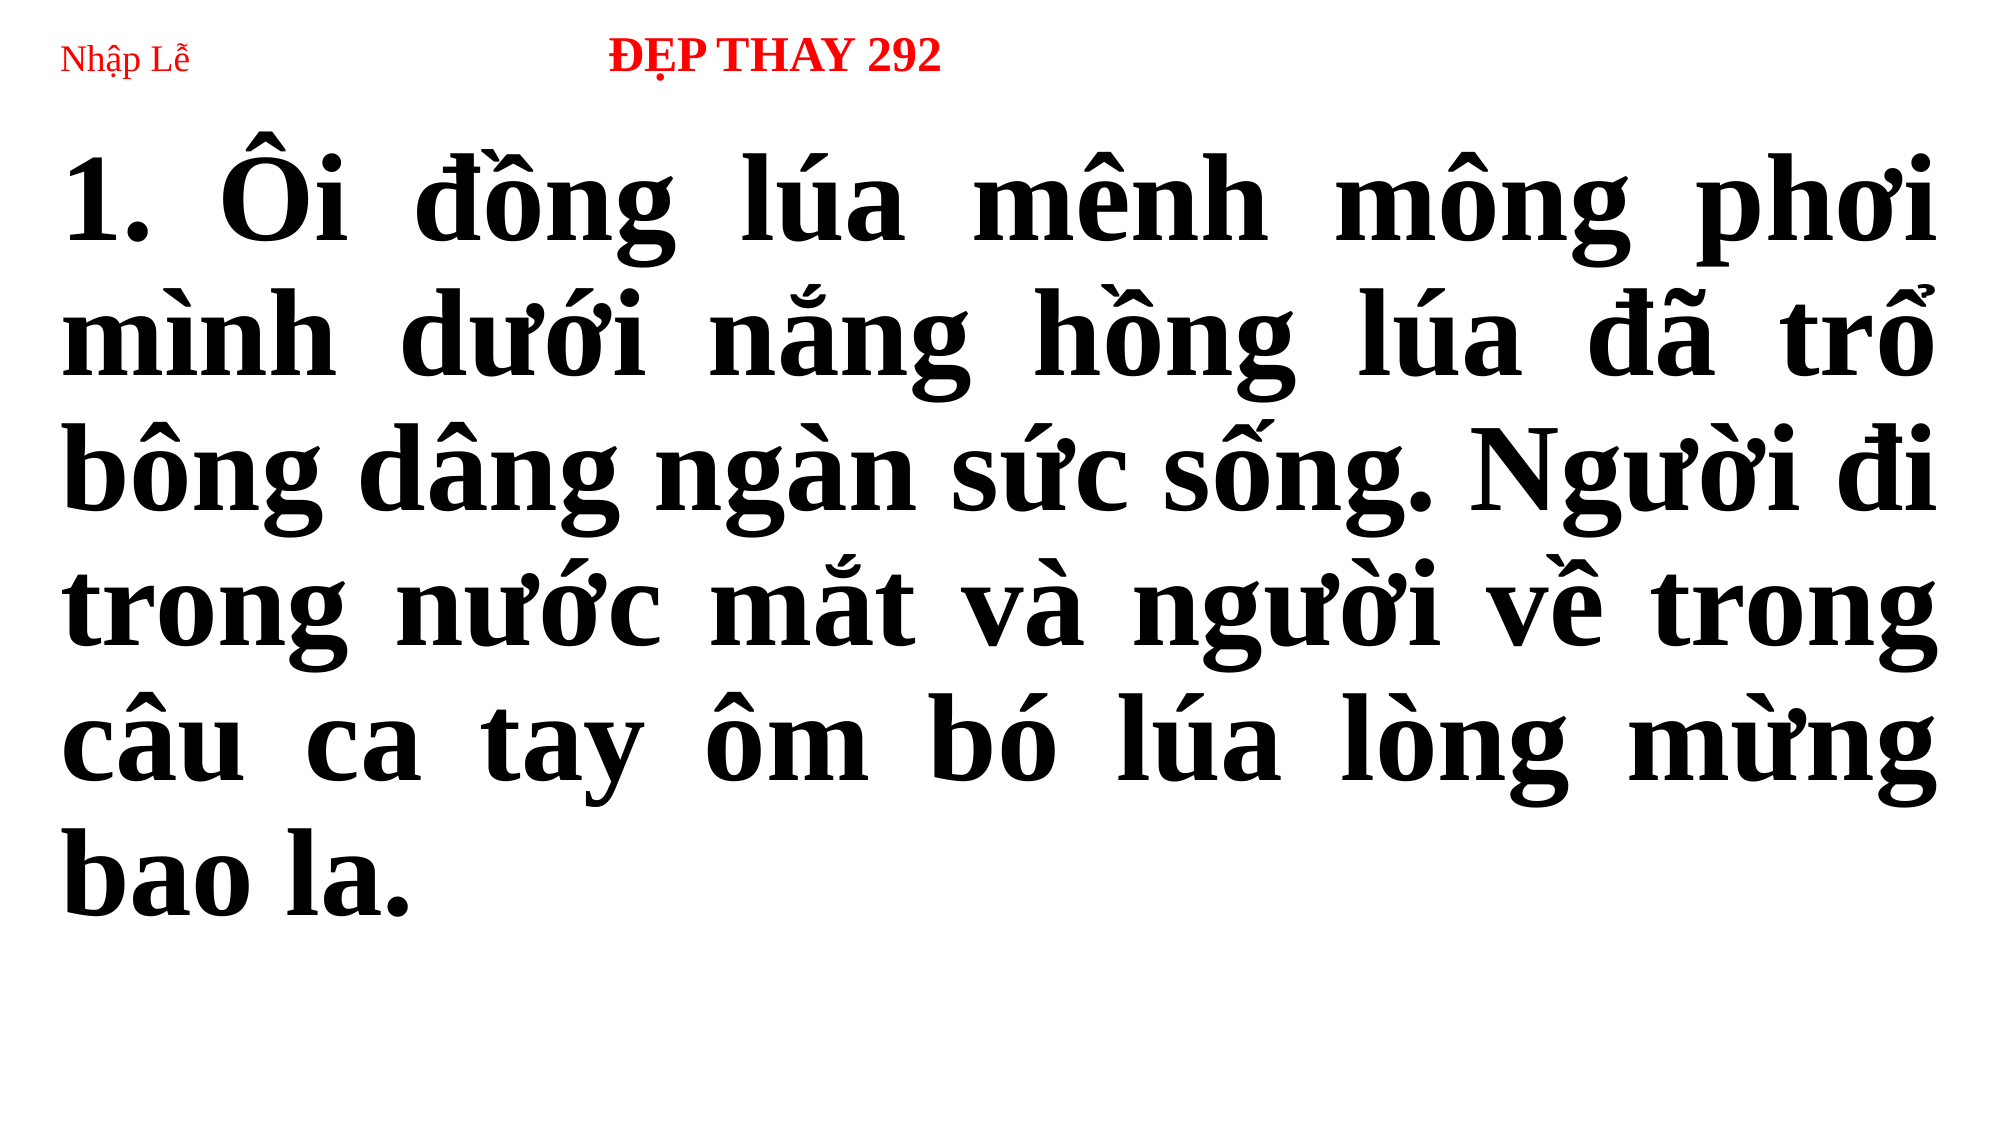

# Nhập Lễ                                            ĐẸP THAY 292
1. Ôi đồng lúa mênh mông phơi mình dưới nắng hồng lúa đã trổ bông dâng ngàn sức sống. Người đi trong nước mắt và người về trong câu ca tay ôm bó lúa lòng mừng bao la.